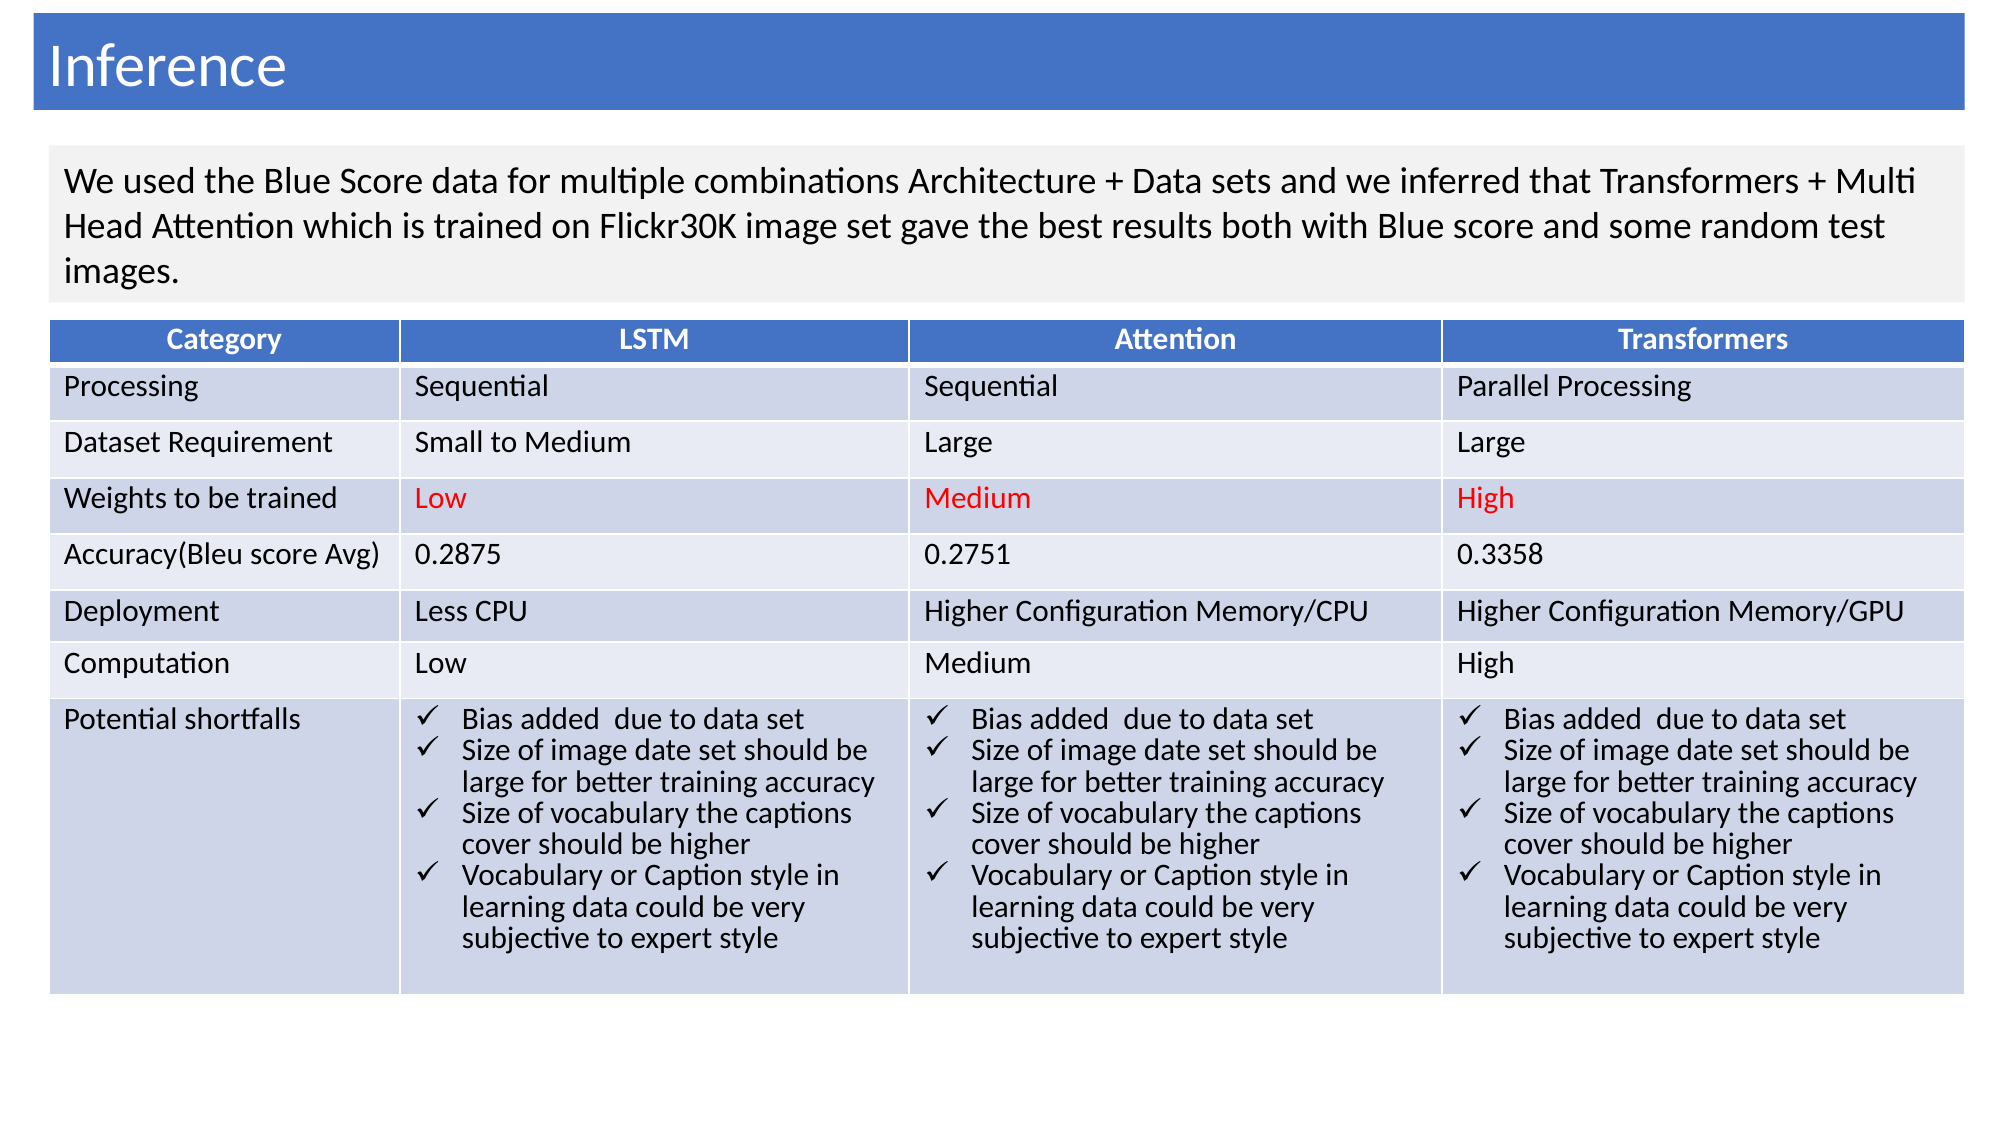

Inference
We used the Blue Score data for multiple combinations Architecture + Data sets and we inferred that Transformers + Multi Head Attention which is trained on Flickr30K image set gave the best results both with Blue score and some random test images.
| Category | LSTM | Attention | Transformers |
| --- | --- | --- | --- |
| Processing | Sequential | Sequential | Parallel Processing |
| Dataset Requirement | Small to Medium | Large | Large |
| Weights to be trained | Low | Medium | High |
| Accuracy(Bleu score Avg) | 0.2875 | 0.2751 | 0.3358 |
| Deployment | Less CPU | Higher Configuration Memory/CPU | Higher Configuration Memory/GPU |
| Computation | Low | Medium | High |
| Potential shortfalls | Bias added due to data set Size of image date set should be large for better training accuracy Size of vocabulary the captions cover should be higher Vocabulary or Caption style in learning data could be very subjective to expert style | Bias added due to data set Size of image date set should be large for better training accuracy Size of vocabulary the captions cover should be higher Vocabulary or Caption style in learning data could be very subjective to expert style | Bias added due to data set Size of image date set should be large for better training accuracy Size of vocabulary the captions cover should be higher Vocabulary or Caption style in learning data could be very subjective to expert style |